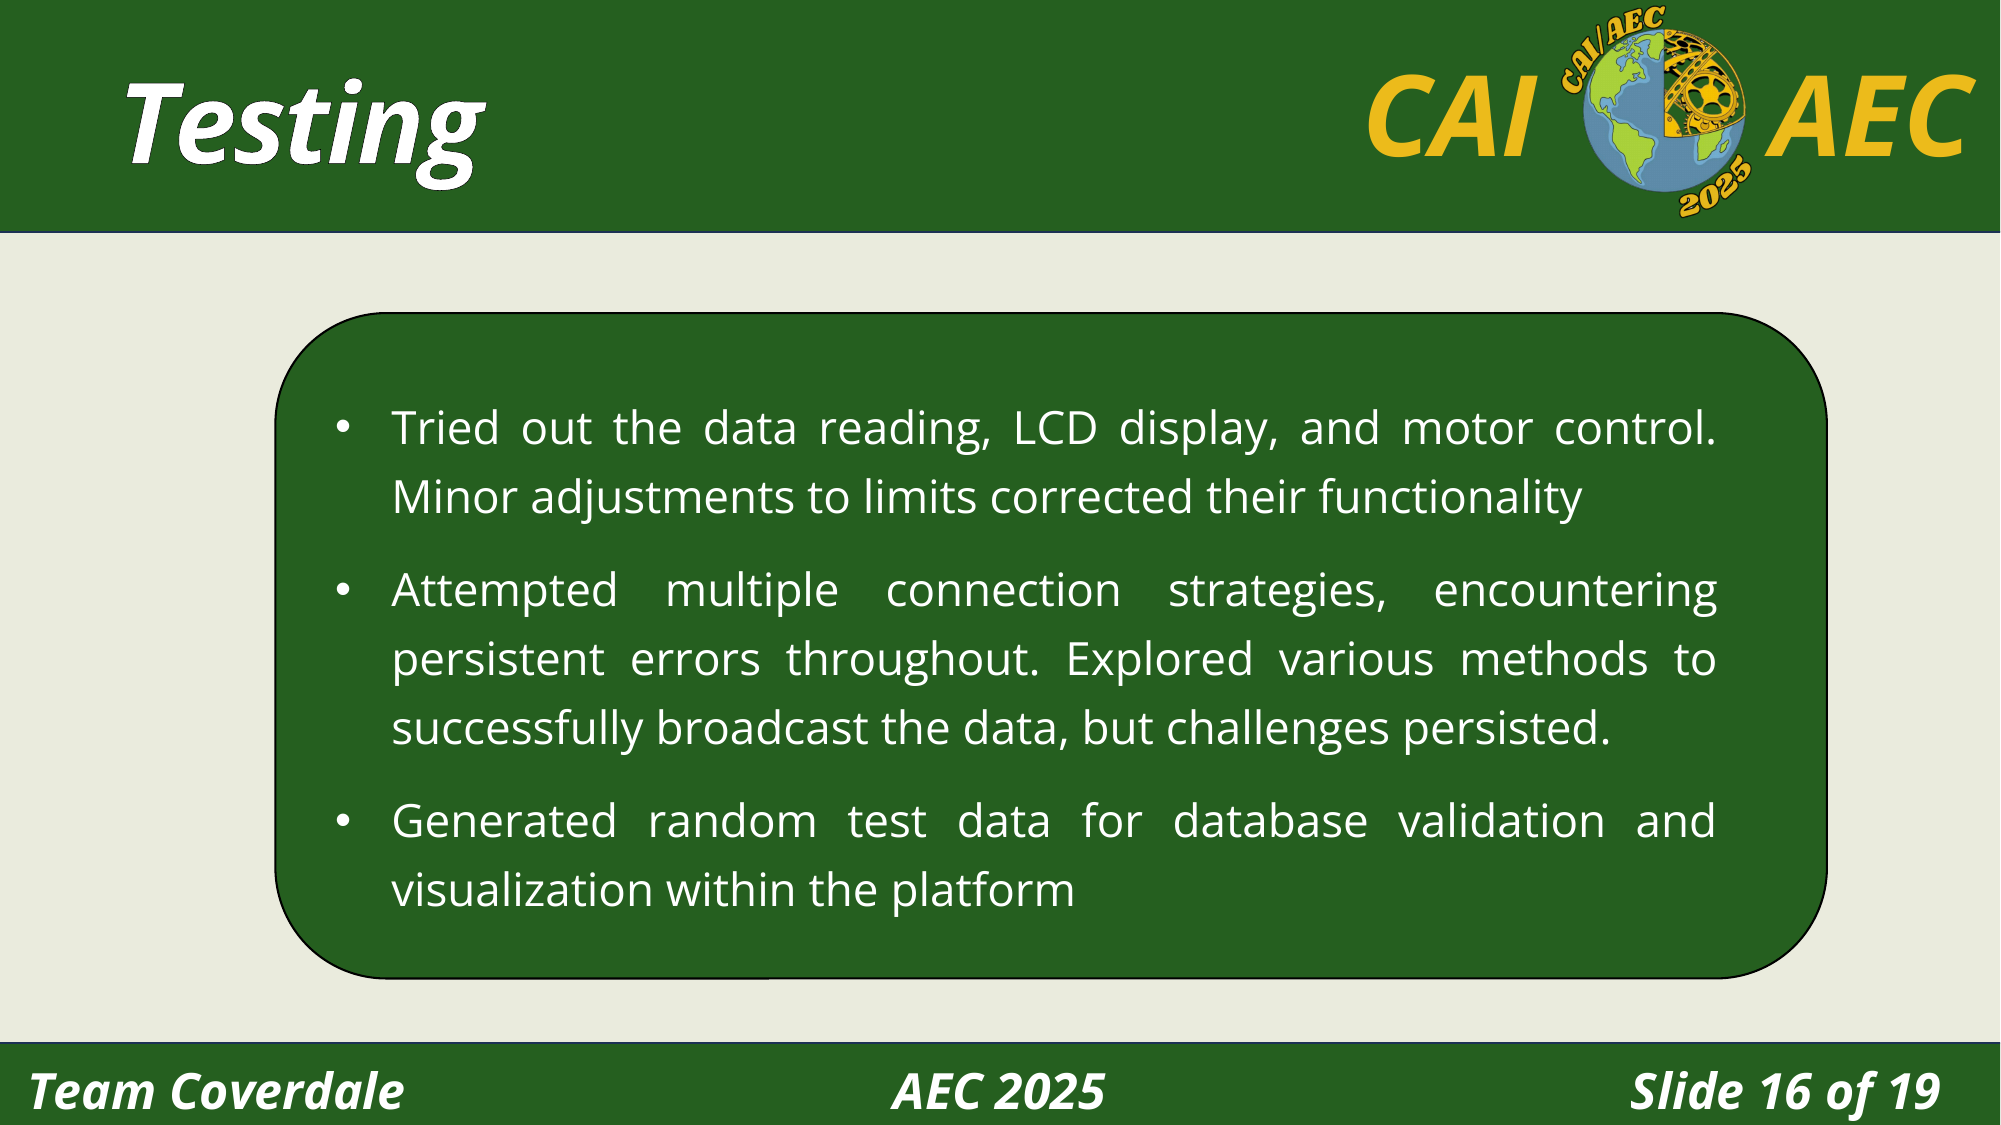

Testing

Tried out the data reading, LCD display, and motor control. Minor adjustments to limits corrected their functionality
Attempted multiple connection strategies, encountering persistent errors throughout. Explored various methods to successfully broadcast the data, but challenges persisted.
Generated random test data for database validation and visualization within the platform